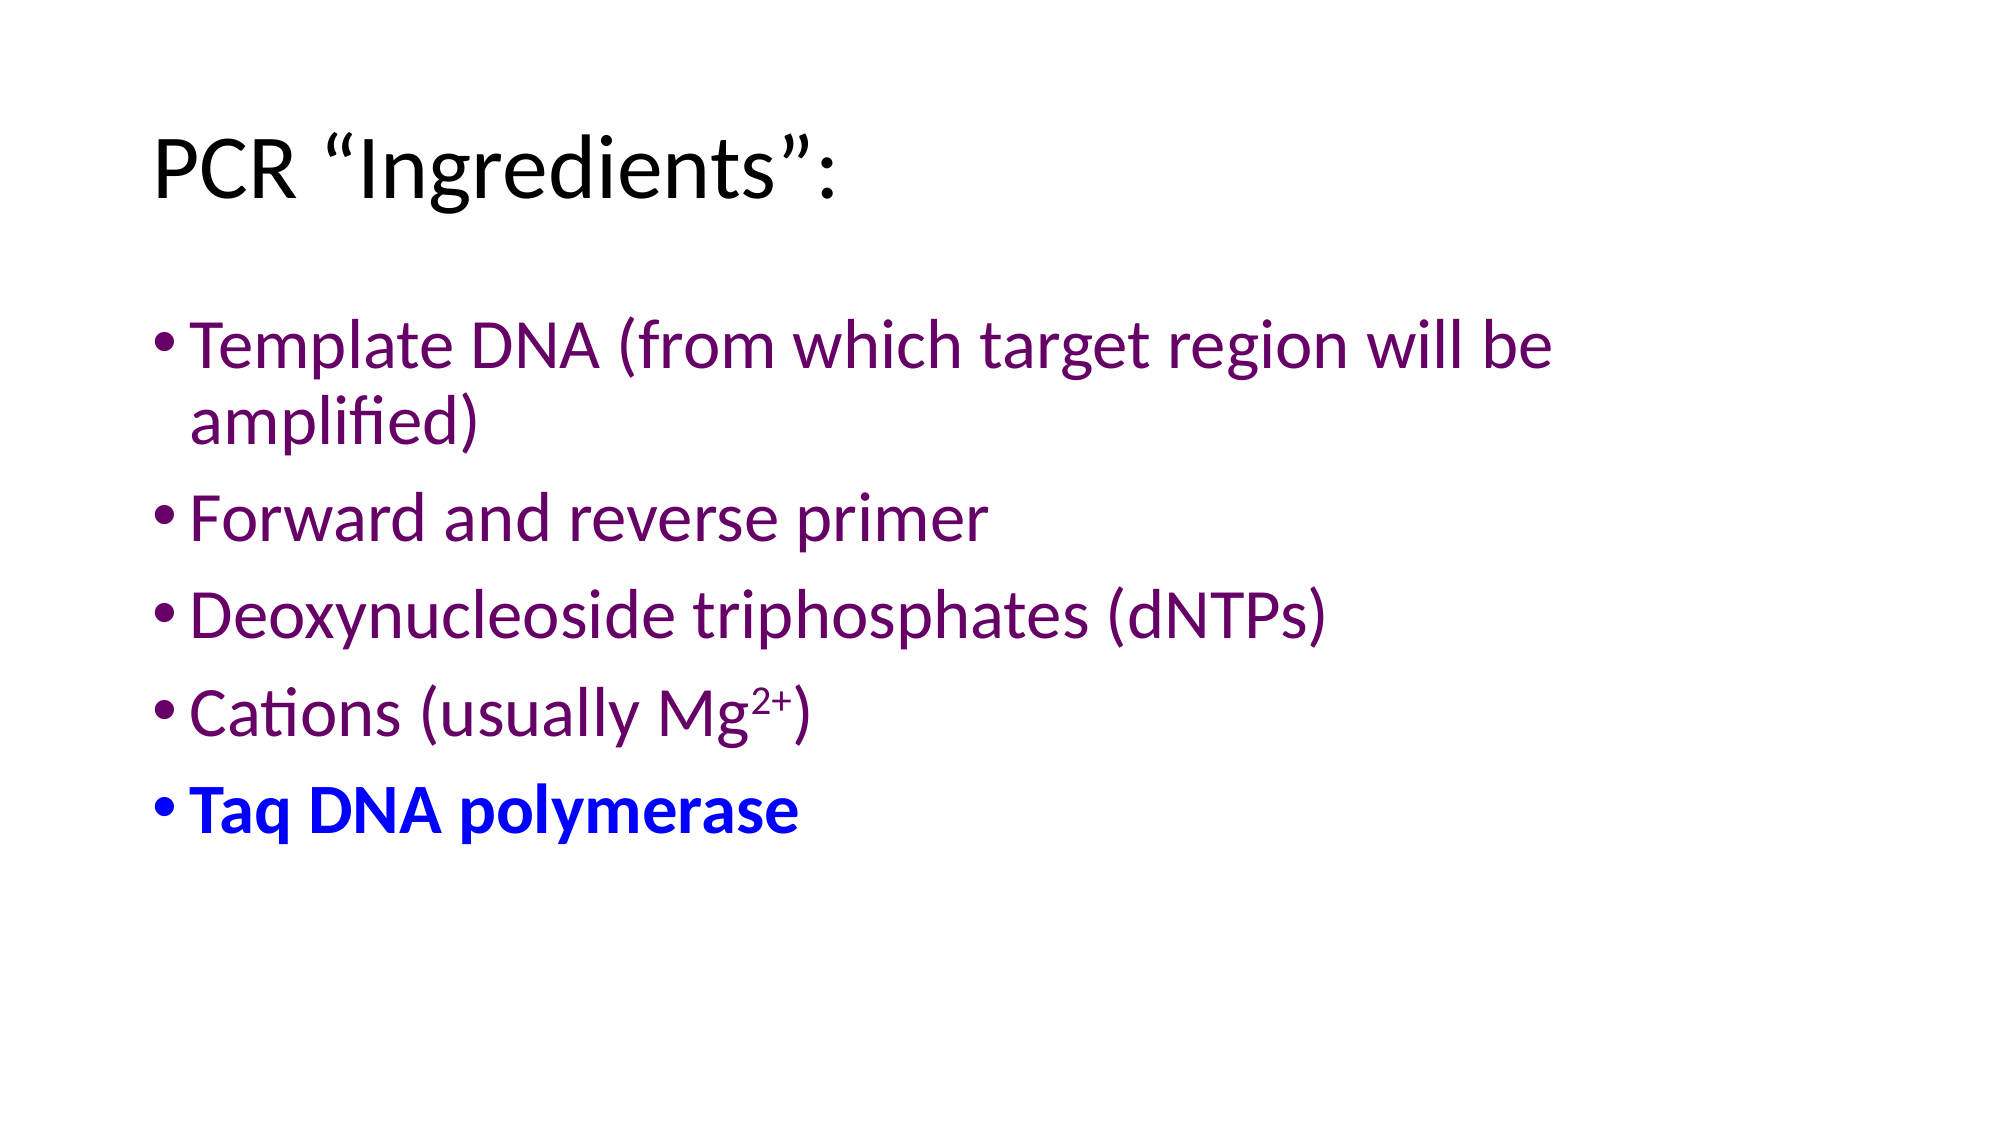

# PCR “Ingredients”:
Template DNA (from which target region will be amplified)
Forward and reverse primer
Deoxynucleoside triphosphates (dNTPs)
Cations (usually Mg2+)
Taq DNA polymerase